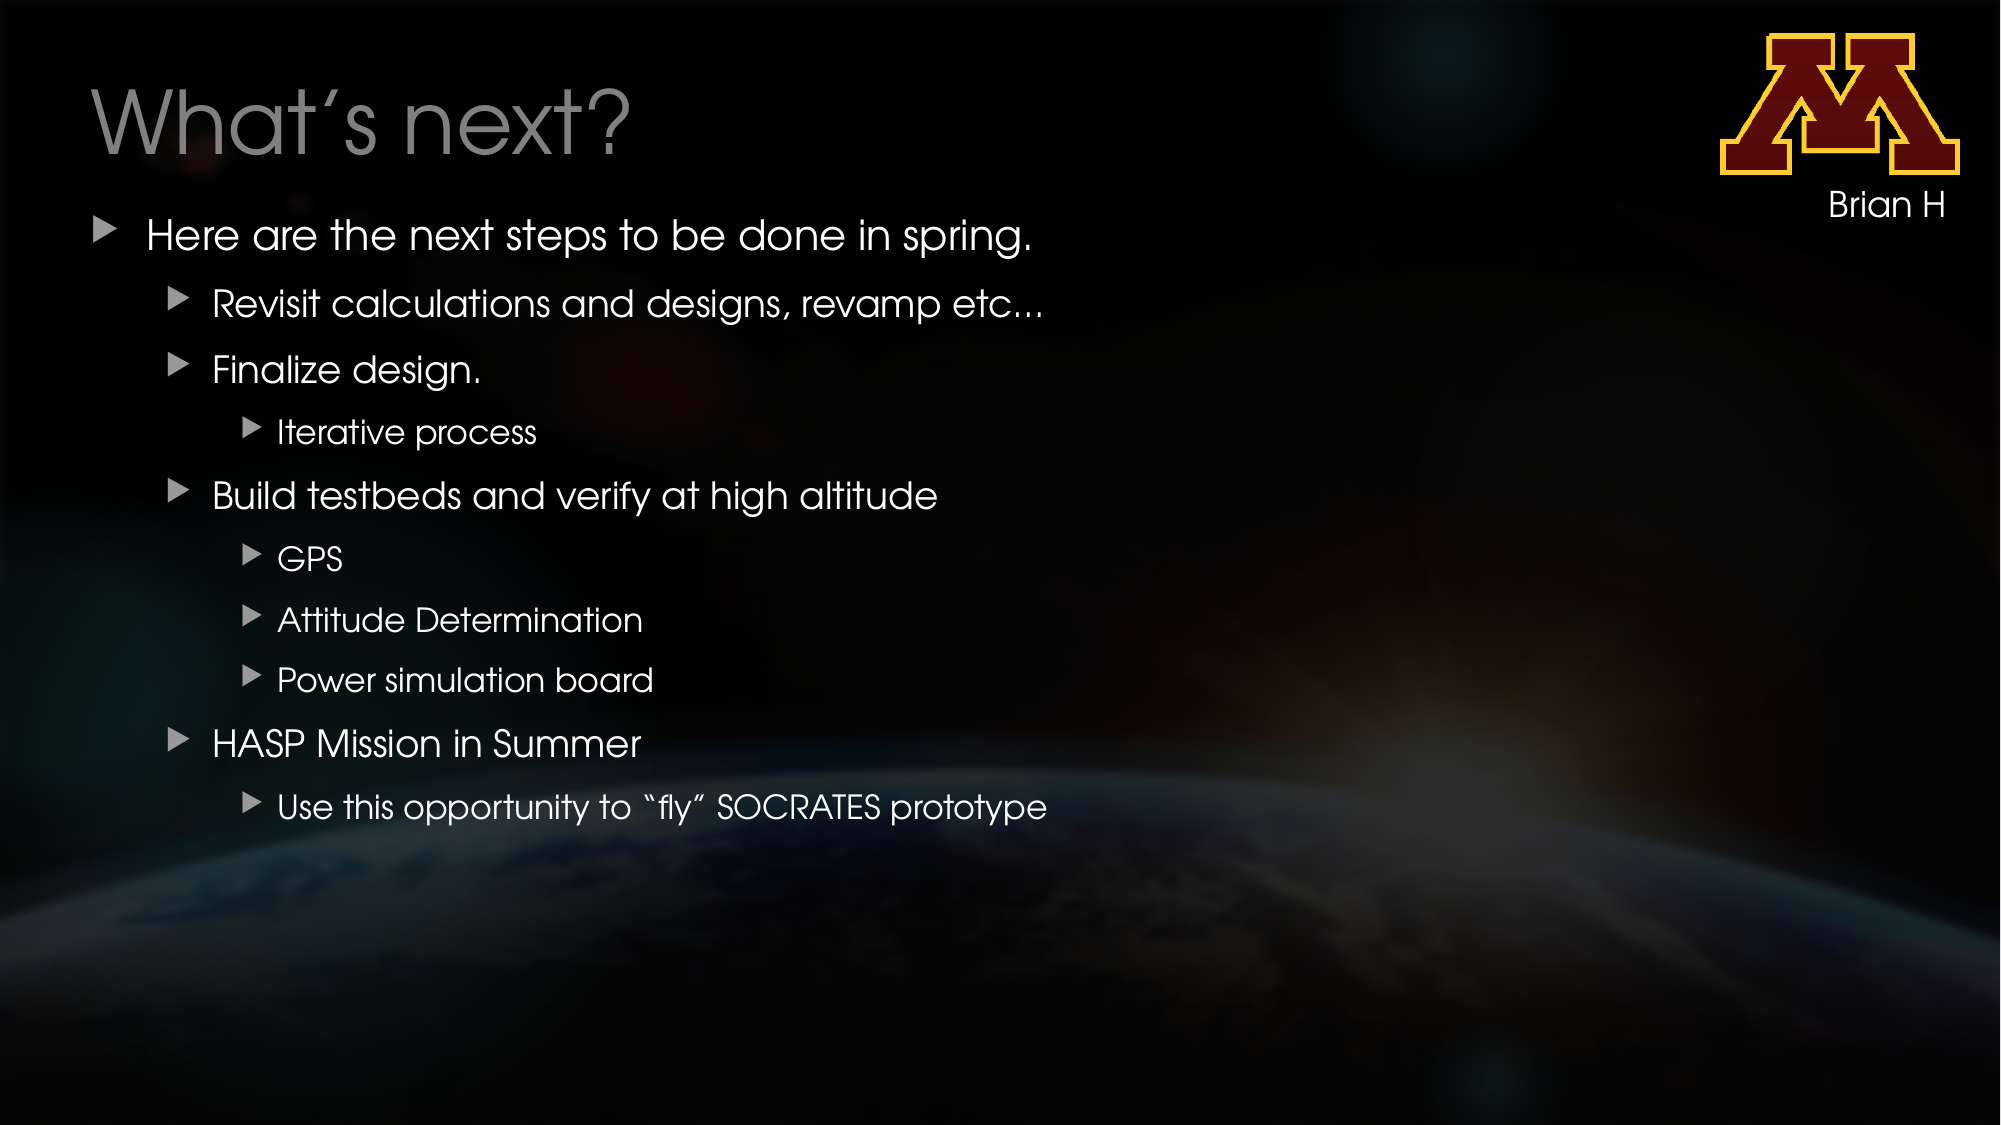

# What’s next?
Brian H
Here are the next steps to be done in spring.
Revisit calculations and designs, revamp etc…
Finalize design.
Iterative process
Build testbeds and verify at high altitude
GPS
Attitude Determination
Power simulation board
HASP Mission in Summer
Use this opportunity to “fly” SOCRATES prototype